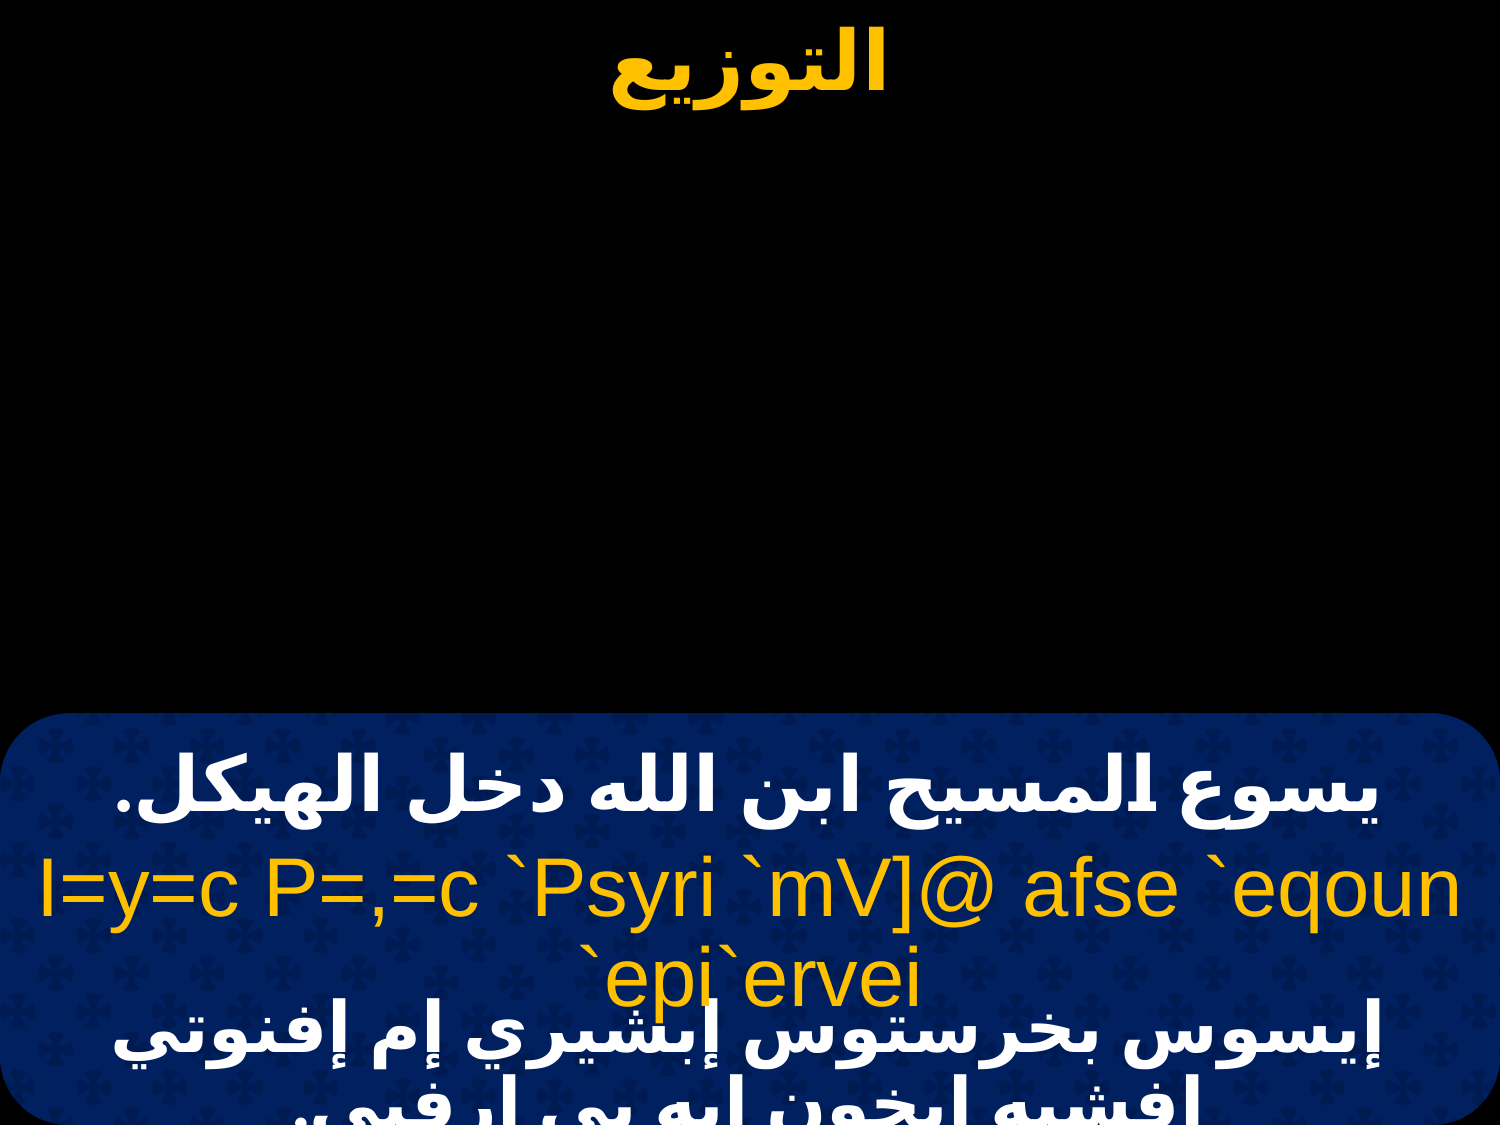

# يسوع المسيح ابن الله دخل الهيكل.
I=y=c P=,=c `Psyri `mV]@ afse `eqoun `epi`ervei
إيسوس بخرستوس إبشيري إم إفنوتي إفشيه إيخون إيه بي إرفيي.